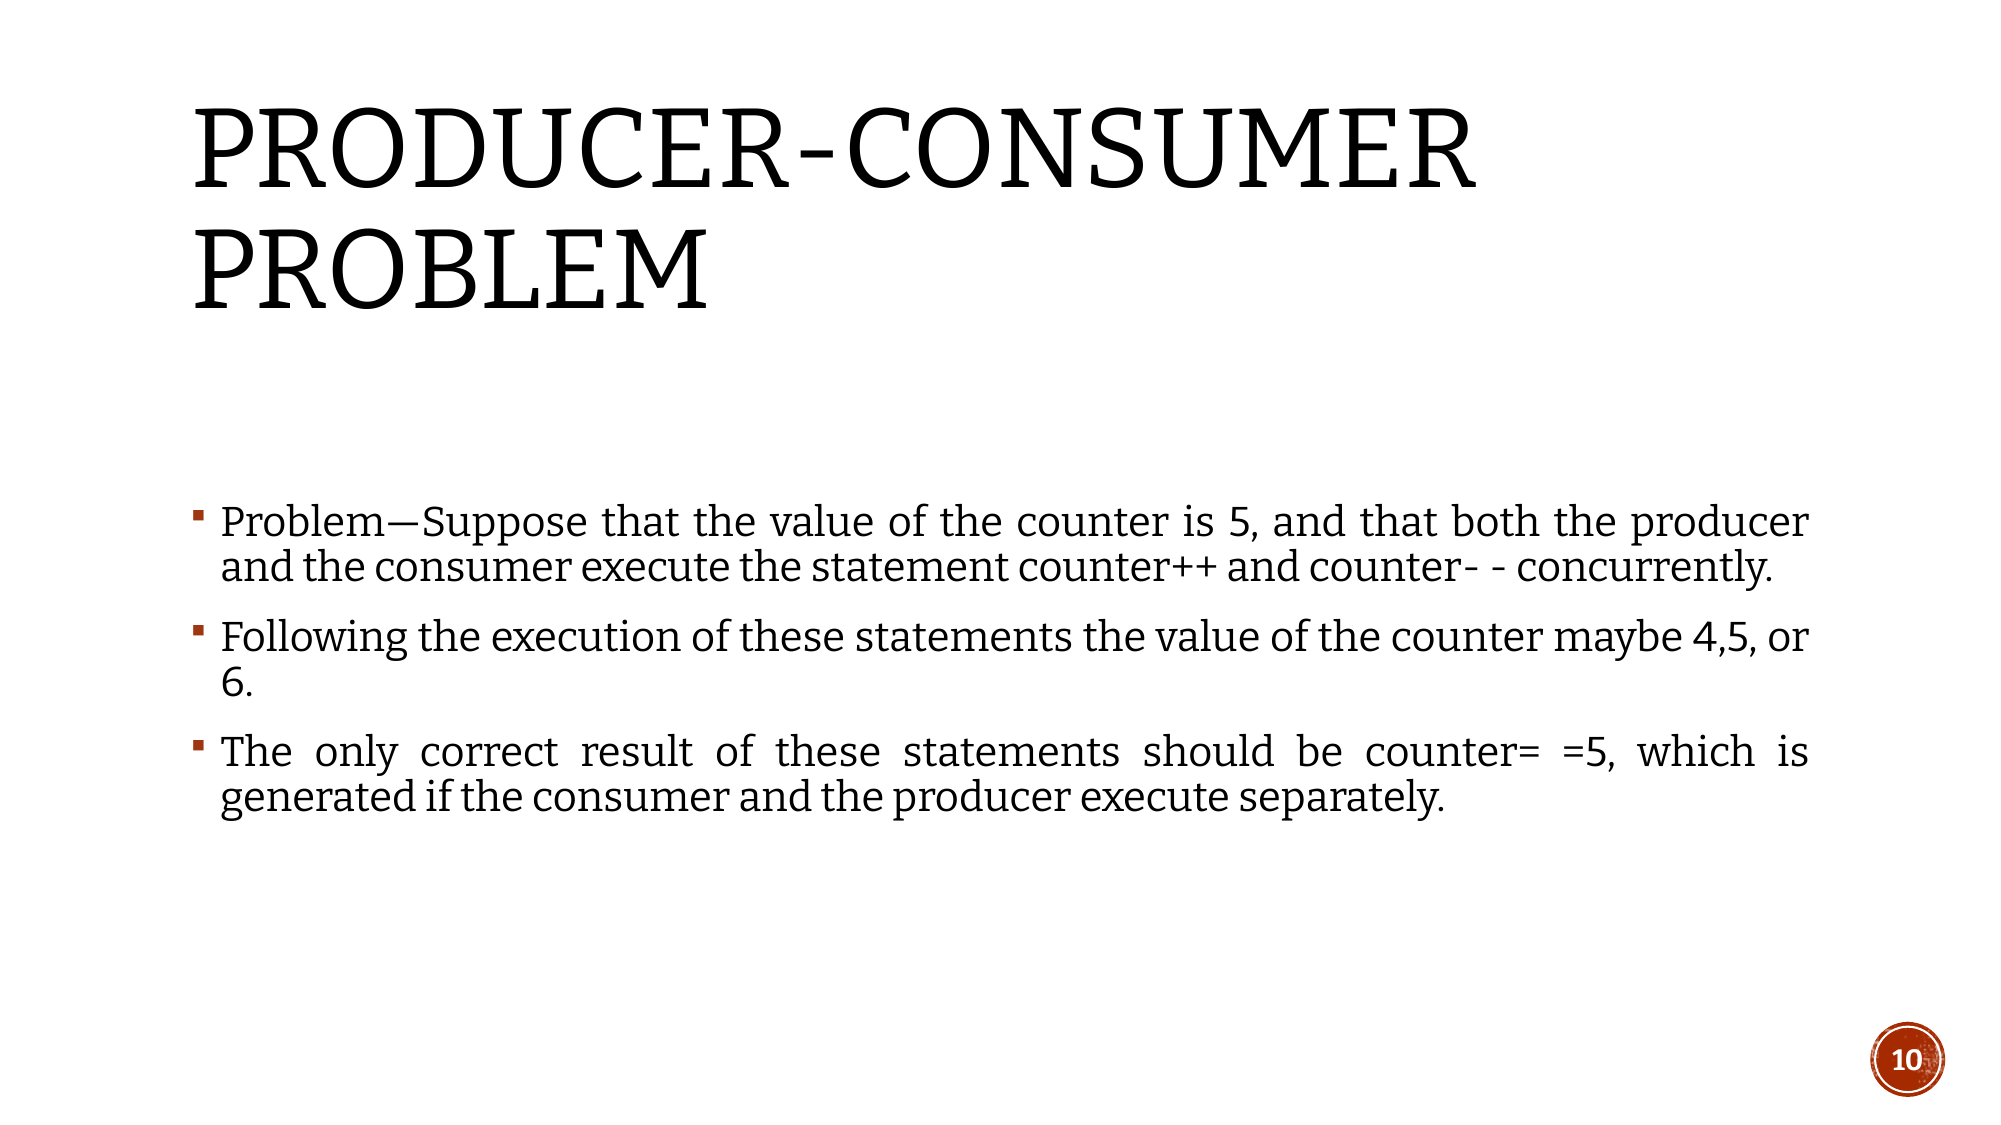

# producer-consumer problem

Problem—Suppose that the value of the counter is 5, and that both the producer and the consumer execute the statement counter++ and counter- - concurrently.
Following the execution of these statements the value of the counter maybe 4,5, or 6.
The only correct result of these statements should be counter= =5, which is generated if the consumer and the producer execute separately.
10